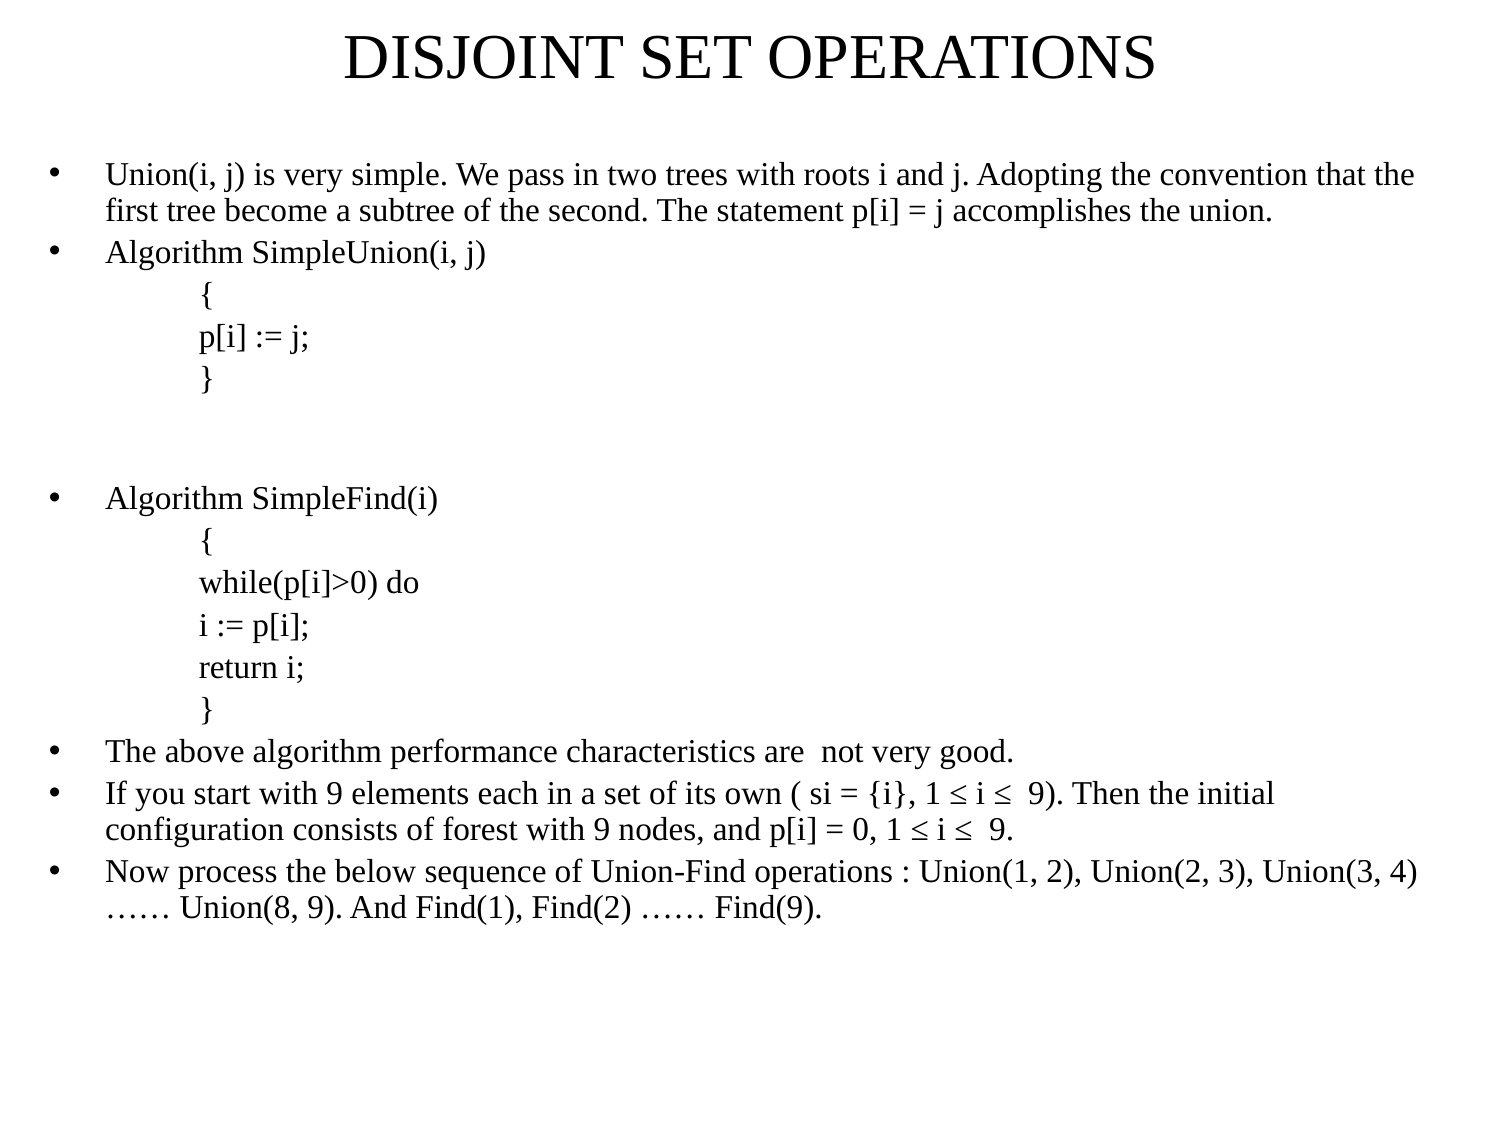

# DISJOINT SET OPERATIONS
Union(i, j) is very simple. We pass in two trees with roots i and j. Adopting the convention that the first tree become a subtree of the second. The statement p[i] = j accomplishes the union.
Algorithm SimpleUnion(i, j)
	{
	p[i] := j;
	}

Algorithm SimpleFind(i)
	{
	while(p[i]>0) do
	i := p[i];
	return i;
	}
The above algorithm performance characteristics are  not very good.
If you start with 9 elements each in a set of its own ( si = {i}, 1 ≤ i ≤  9). Then the initial configuration consists of forest with 9 nodes, and p[i] = 0, 1 ≤ i ≤  9.
Now process the below sequence of Union-Find operations : Union(1, 2), Union(2, 3), Union(3, 4) …… Union(8, 9). And Find(1), Find(2) …… Find(9).